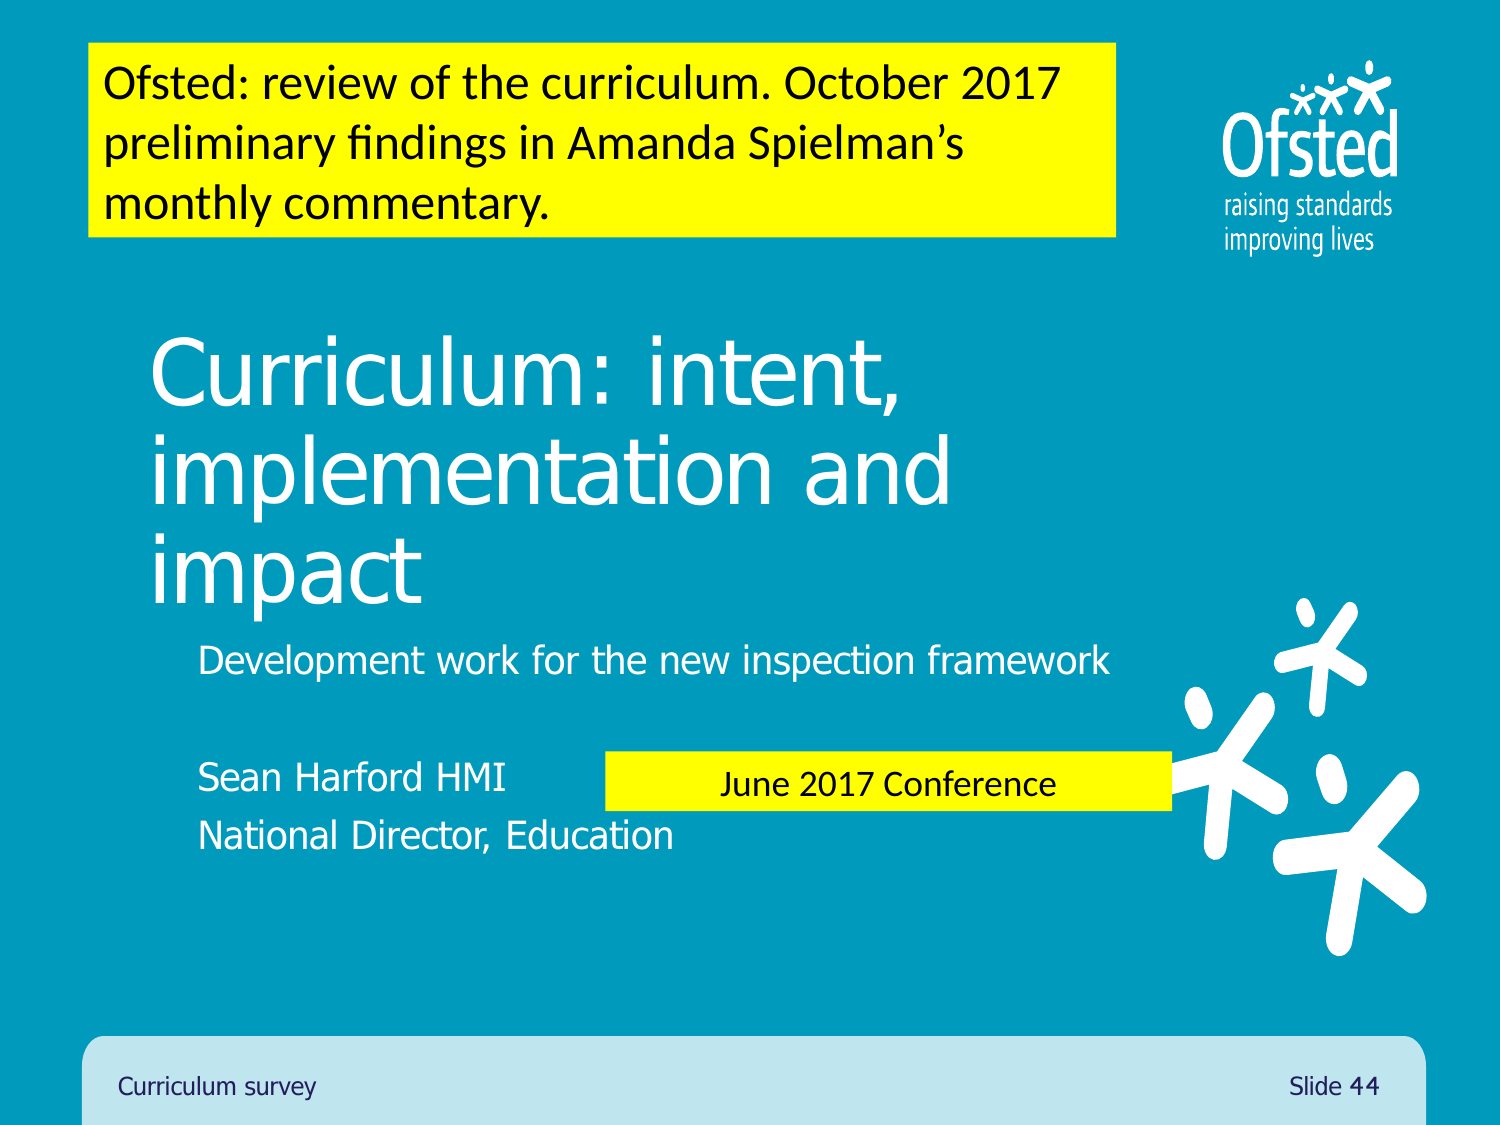

Ofsted: review of the curriculum. October 2017 preliminary findings in Amanda Spielman’s monthly commentary.
# Curriculum: intent, implementation and impact
Development work for the new inspection framework

Sean Harford HMI
National Director, Education
June 2017 Conference
Curriculum survey
Slide 44